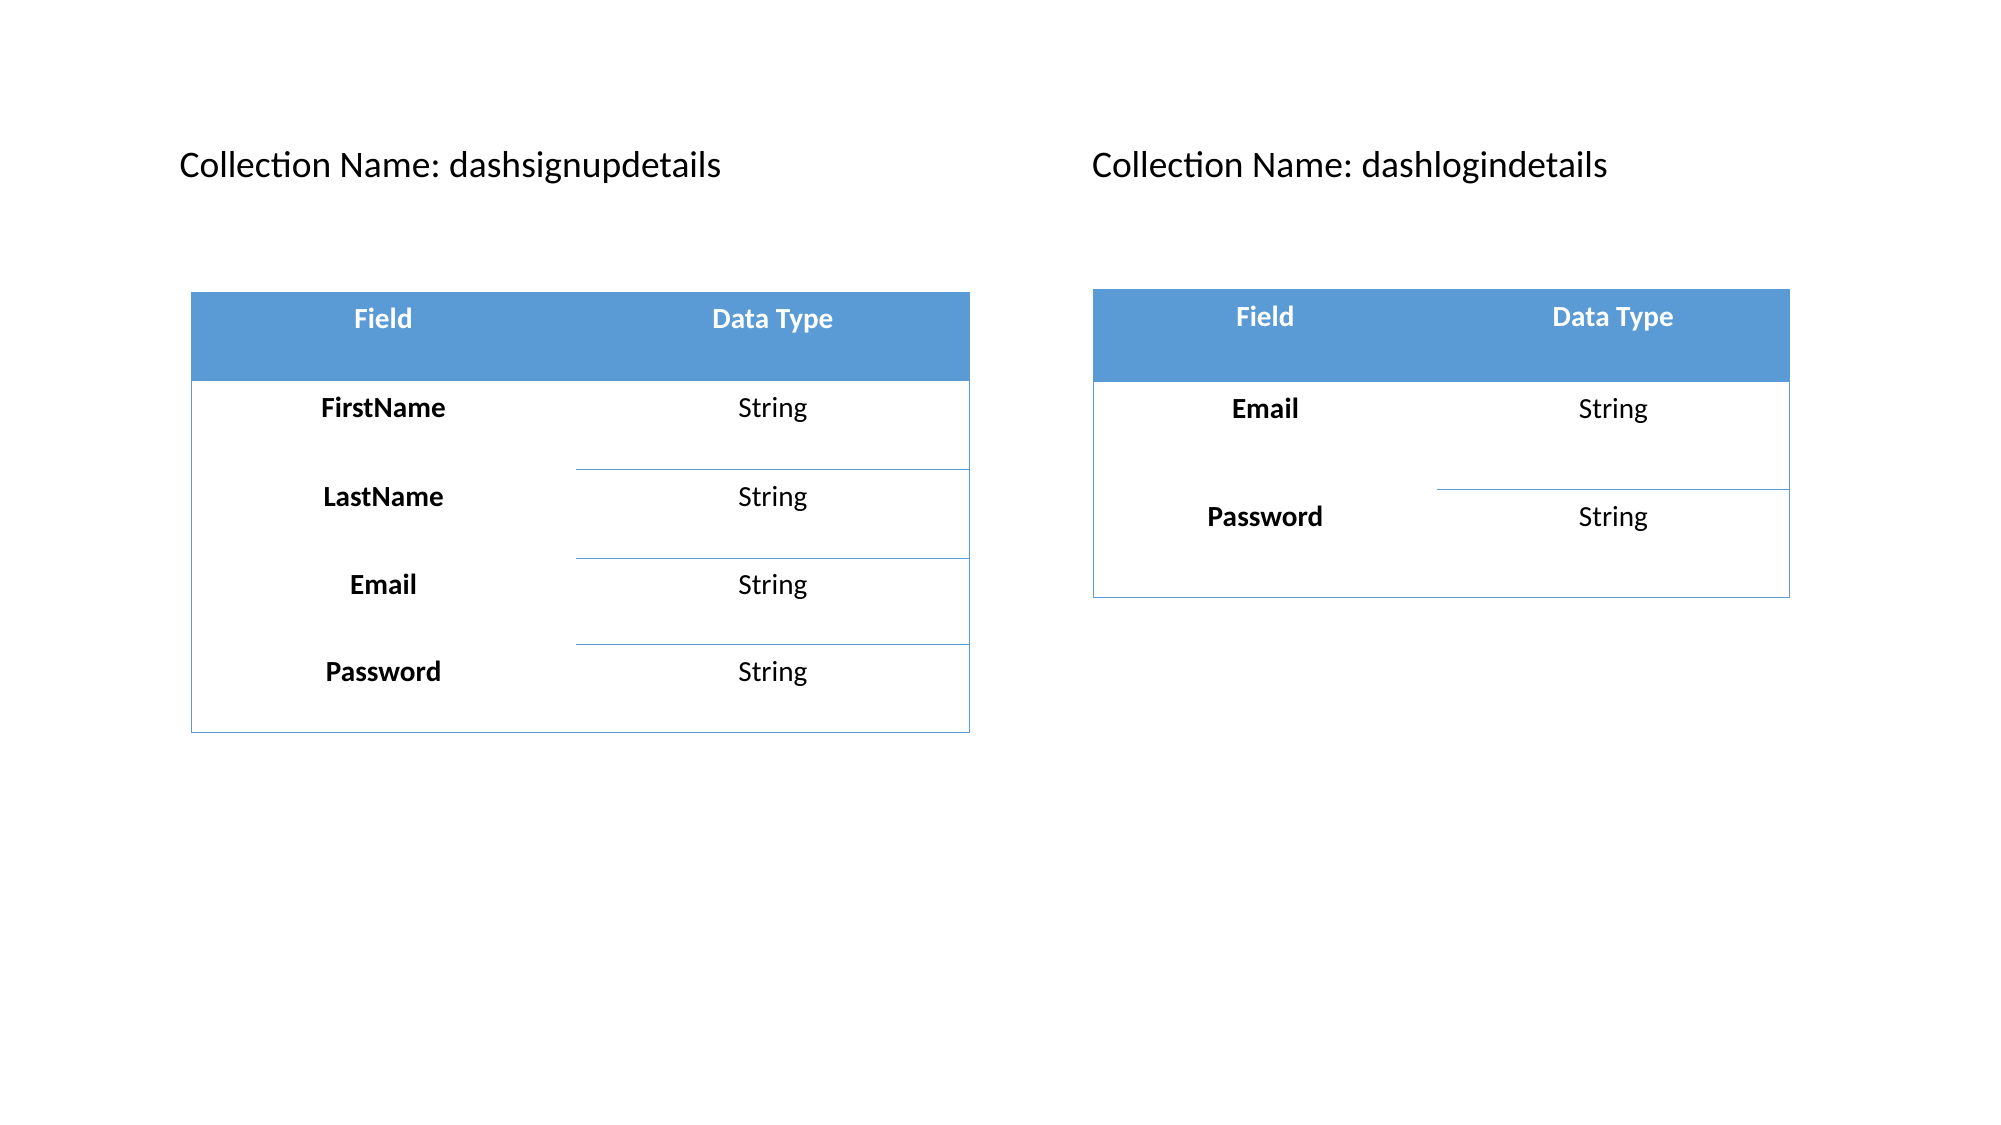

Collection Name: dashsignupdetails
Collection Name: dashlogindetails
| Field | Data Type |
| --- | --- |
| Email | String |
| Password | String |
| Field | Data Type |
| --- | --- |
| FirstName | String |
| LastName | String |
| Email | String |
| Password | String |